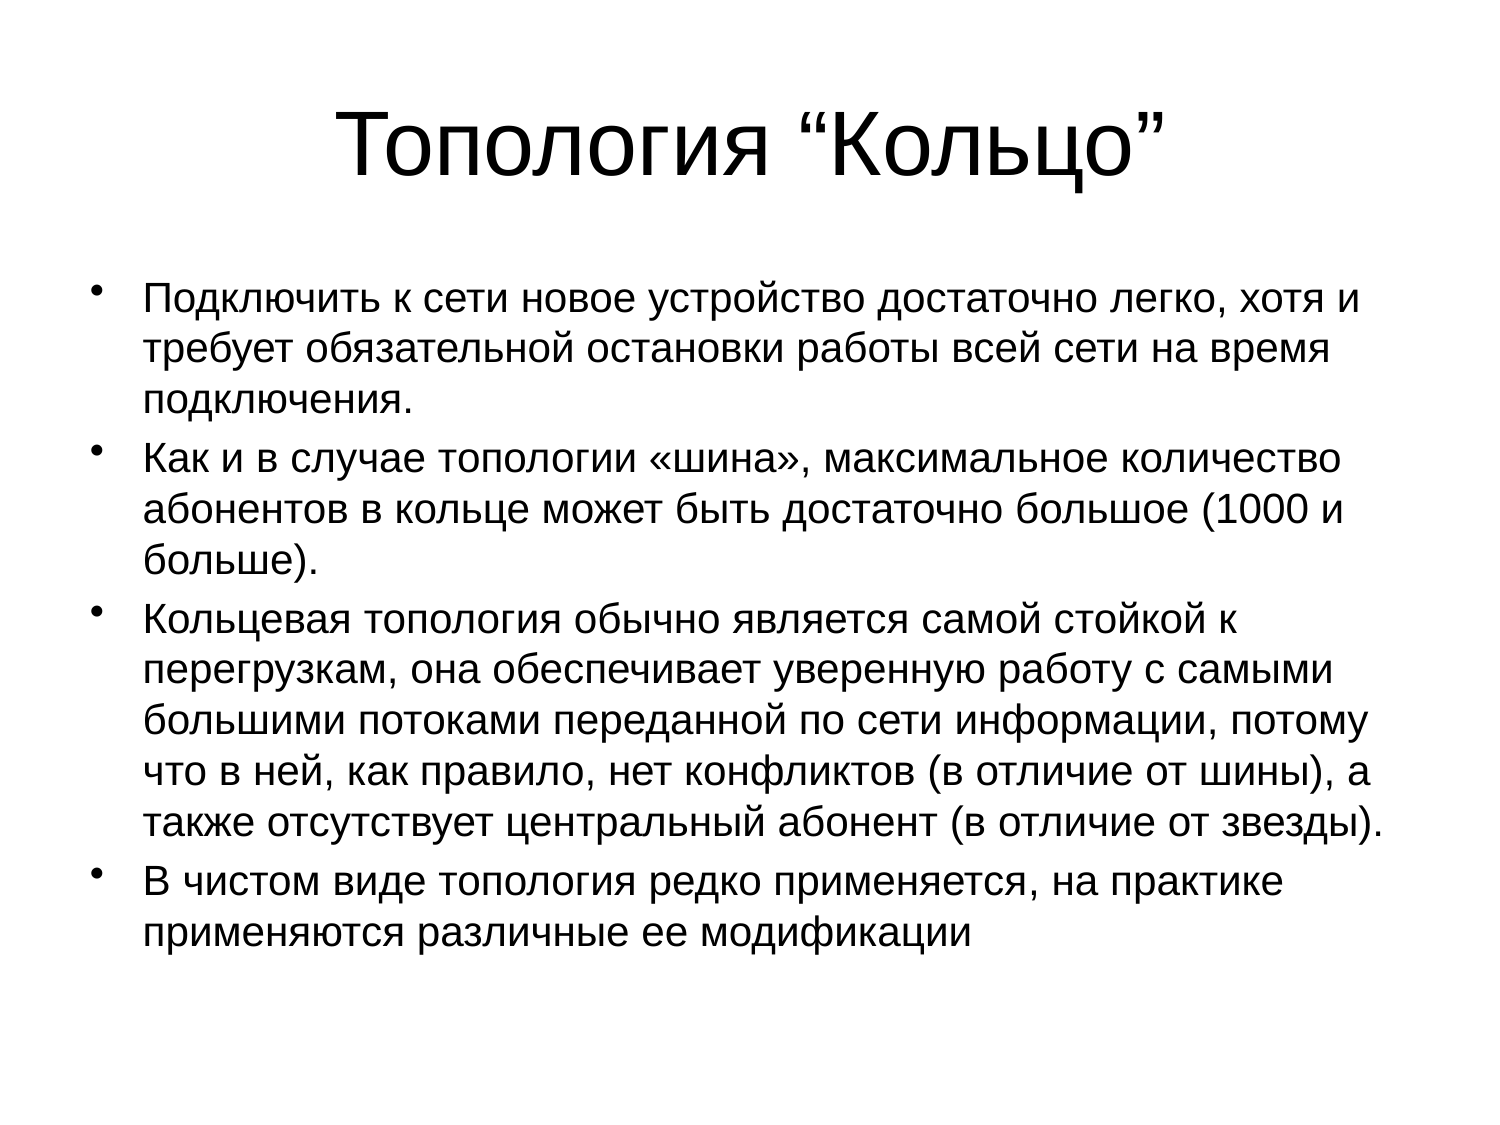

# Топология “Кольцо”
Подключить к сети новое устройство достаточно легко, хотя и требует обязательной остановки работы всей сети на время подключения.
Как и в случае топологии «шина», максимальное количество абонентов в кольце может быть достаточно большое (1000 и больше).
Кольцевая топология обычно является самой стойкой к перегрузкам, она обеспечивает уверенную работу с самыми большими потоками переданной по сети информации, потому что в ней, как правило, нет конфликтов (в отличие от шины), а также отсутствует центральный абонент (в отличие от звезды).
В чистом виде топология редко применяется, на практике применяются различные ее модификации